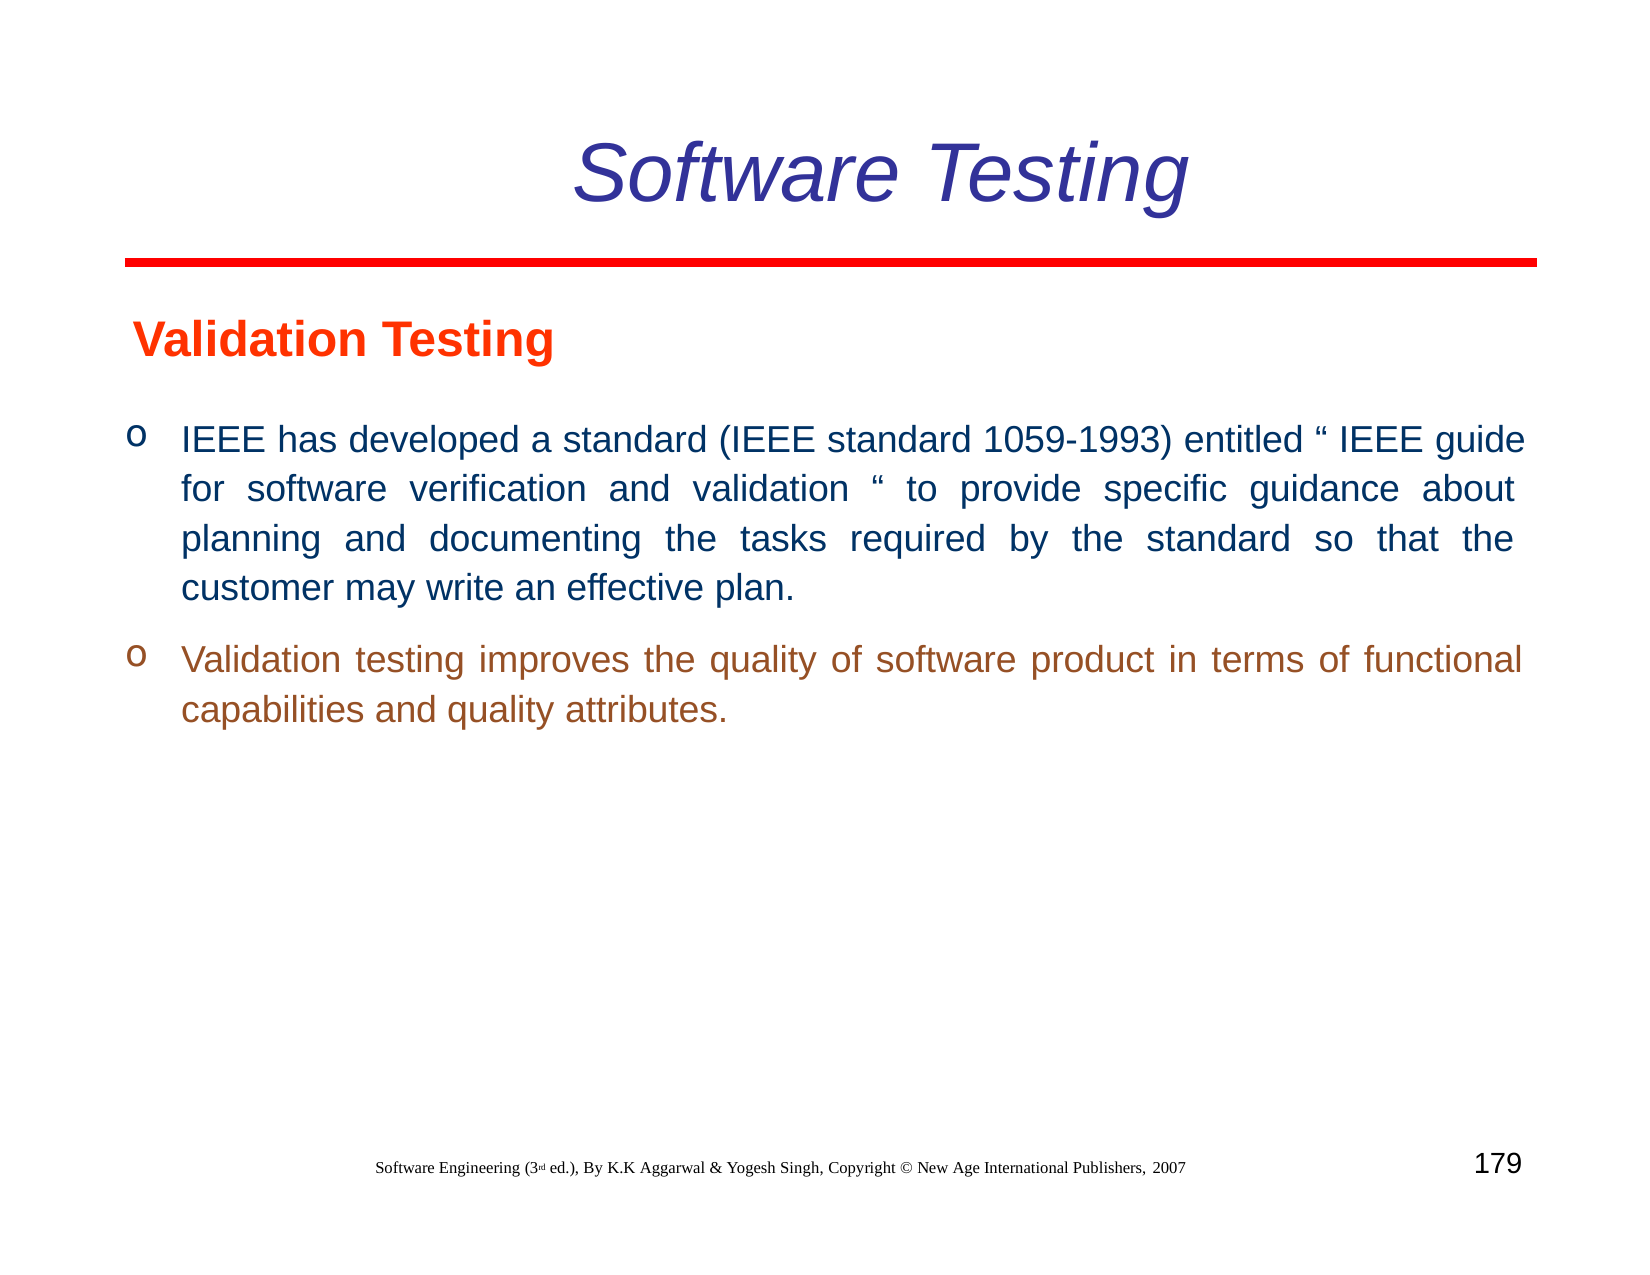

# Software Testing

Validation Testing
IEEE has developed a standard (IEEE standard 1059-1993) entitled “ IEEE guide  for software verification and validation “ to provide specific guidance about  planning and documenting the tasks required by the standard so that the  customer may write an effective plan.
Validation testing improves the quality of software product in terms of functional  capabilities and quality attributes.
179
Software Engineering (3rd  ed.), By K.K Aggarwal & Yogesh Singh, Copyright © New Age International Publishers, 2007